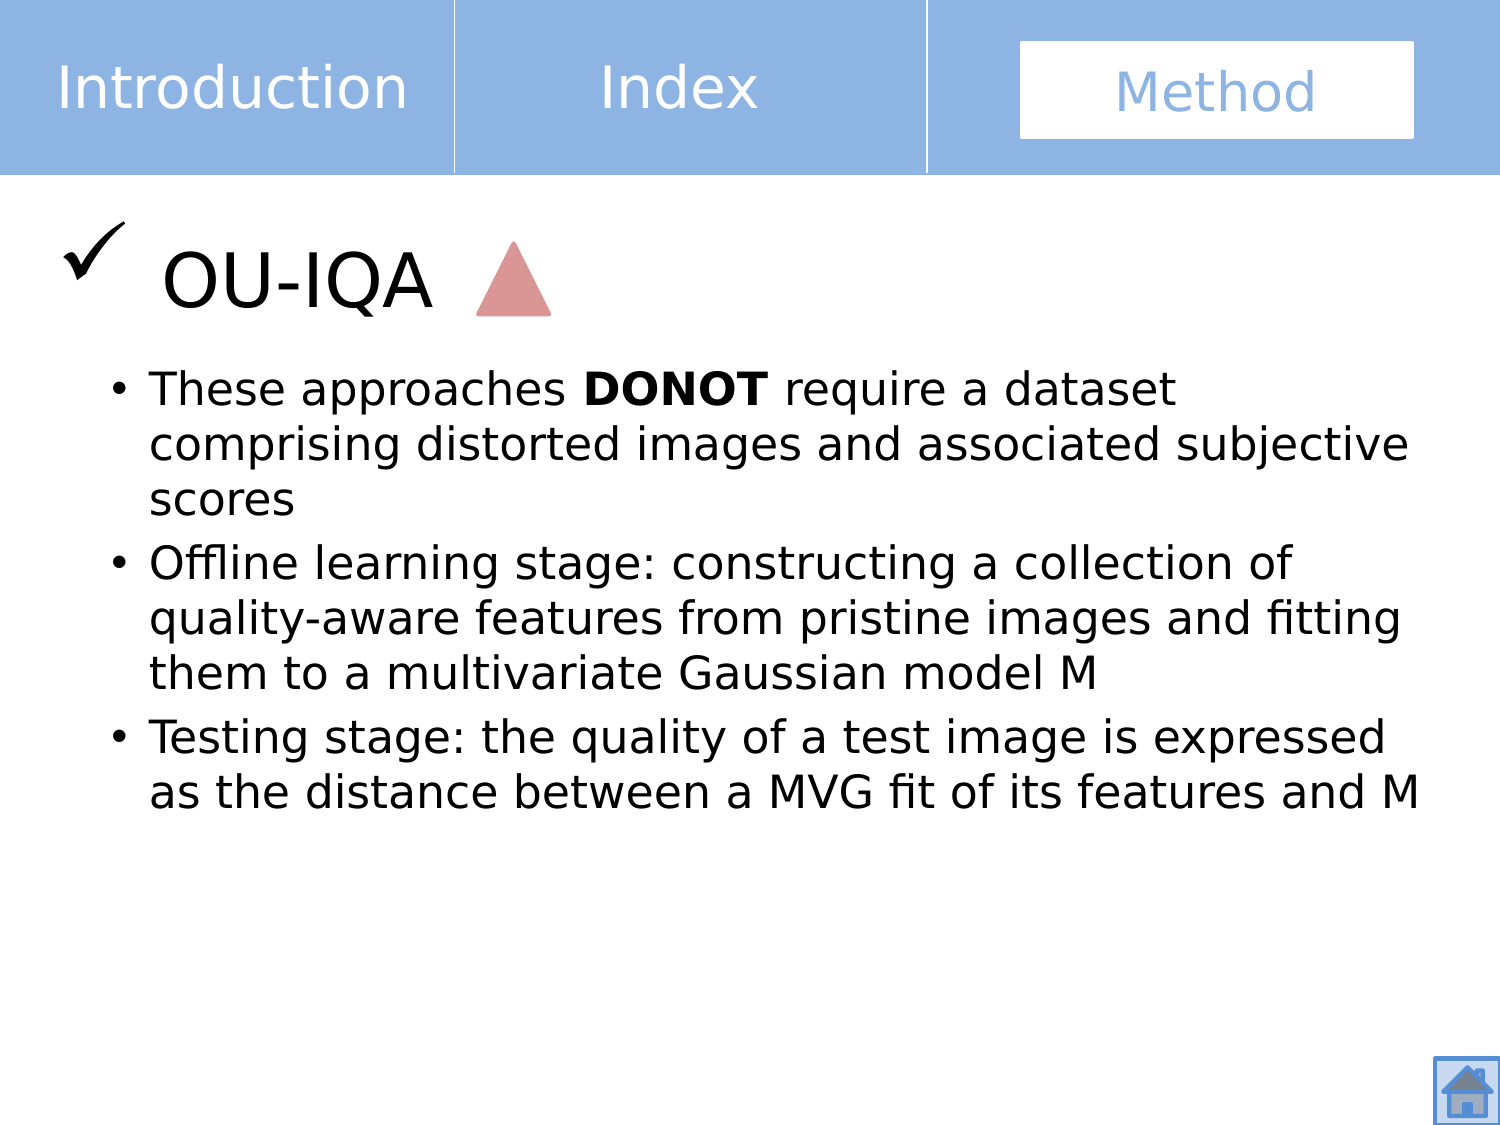

Introduction
Index
Method
 OU-IQA

These approaches DONOT require a dataset comprising distorted images and associated subjective scores
Offline learning stage: constructing a collection of quality-aware features from pristine images and fitting them to a multivariate Gaussian model M
Testing stage: the quality of a test image is expressed as the distance between a MVG fit of its features and M

34